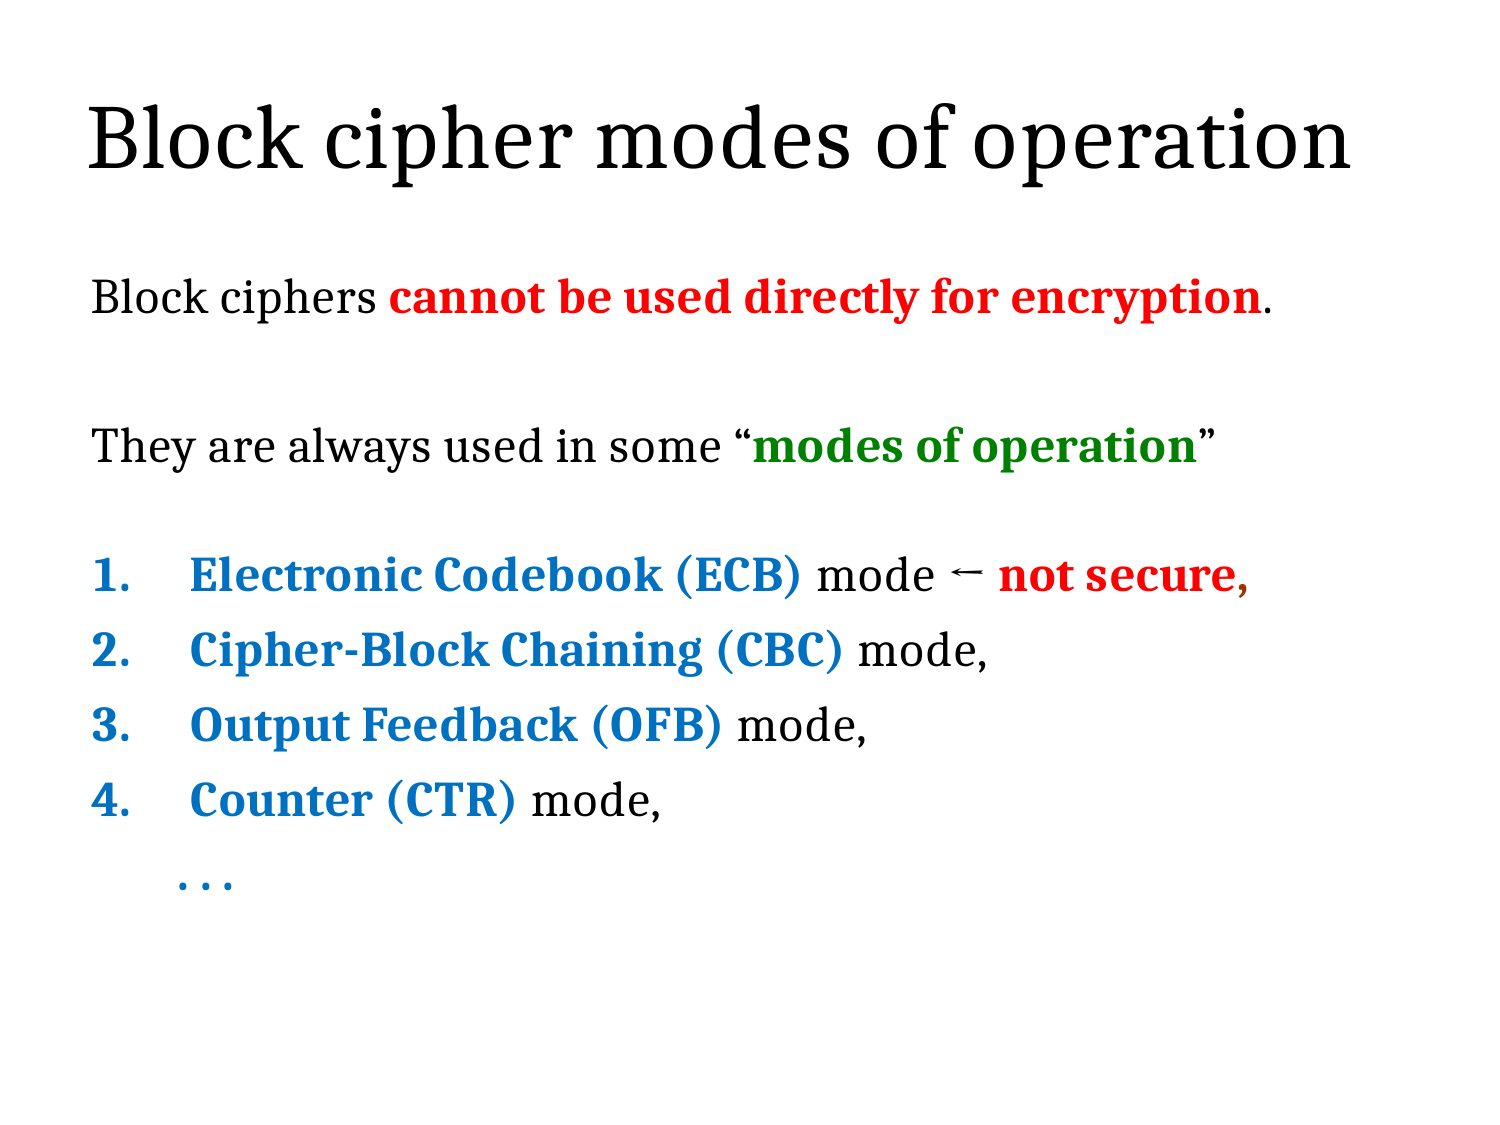

# Block cipher modes of operation
Block ciphers cannot be used directly for encryption.

They are always used in some “modes of operation”
Electronic Codebook (ECB) mode ← not secure,
Cipher-Block Chaining (CBC) mode,
Output Feedback (OFB) mode,
Counter (CTR) mode,
        . . .